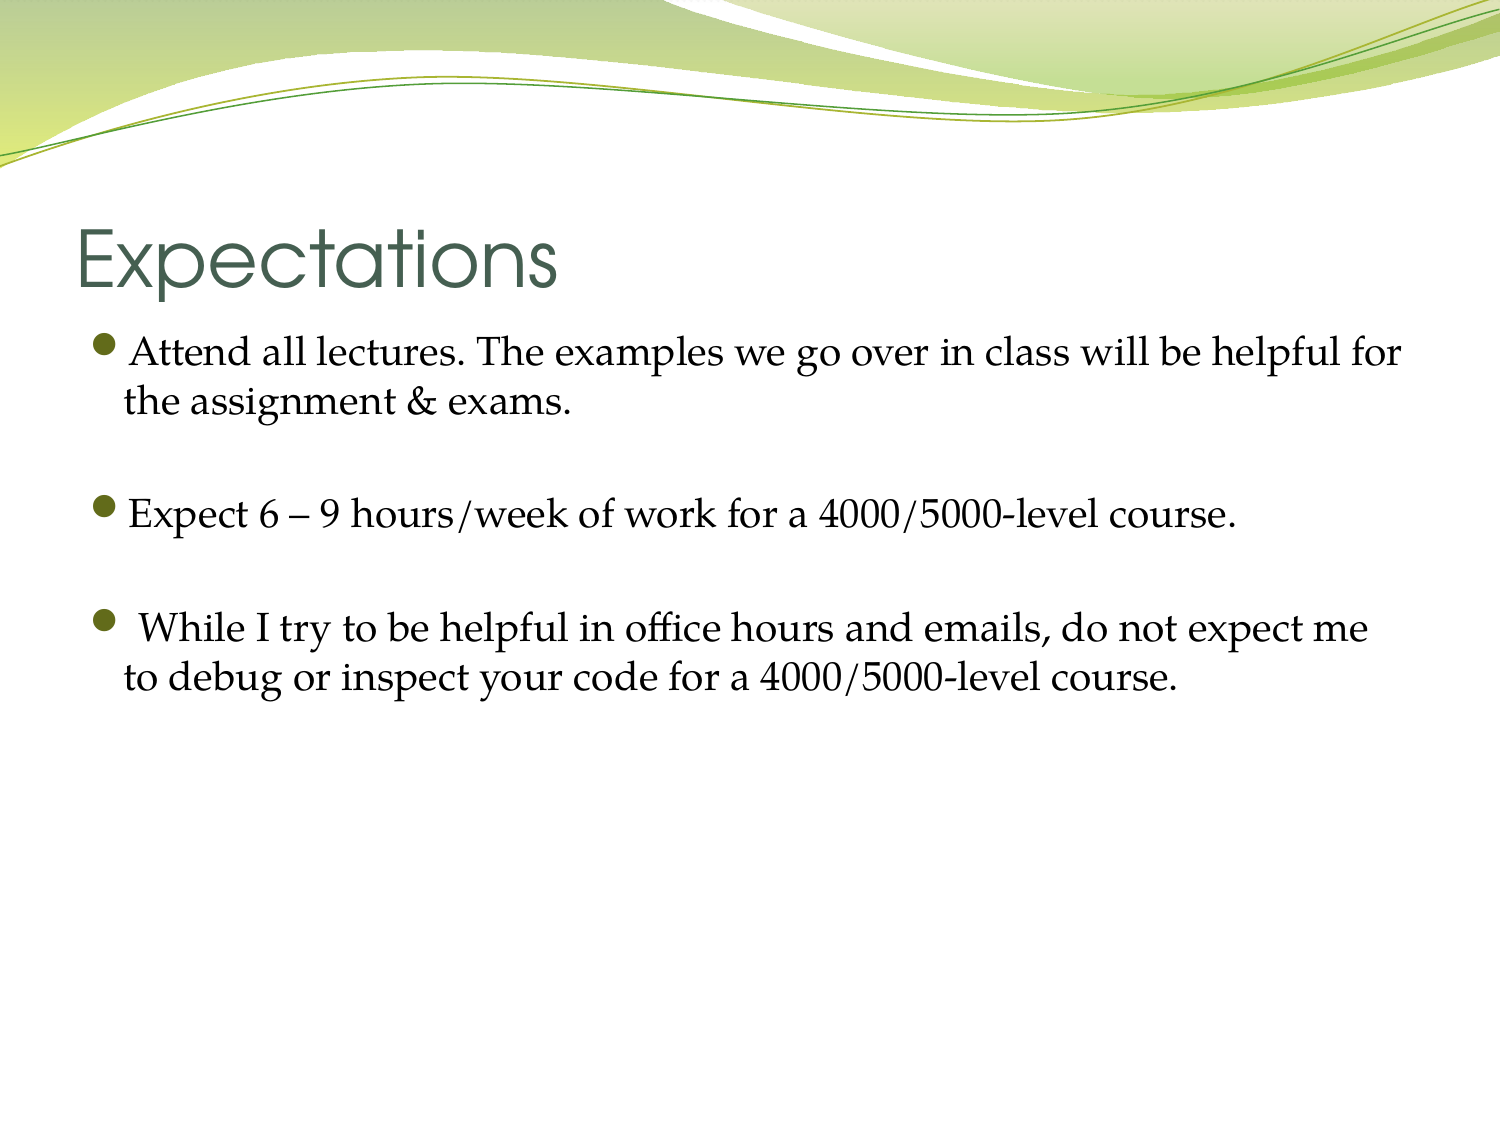

# Expectations
Attend all lectures. The examples we go over in class will be helpful for the assignment & exams.

Expect 6 – 9 hours/week of work for a 4000/5000-level course.

 While I try to be helpful in office hours and emails, do not expect me to debug or inspect your code for a 4000/5000-level course.